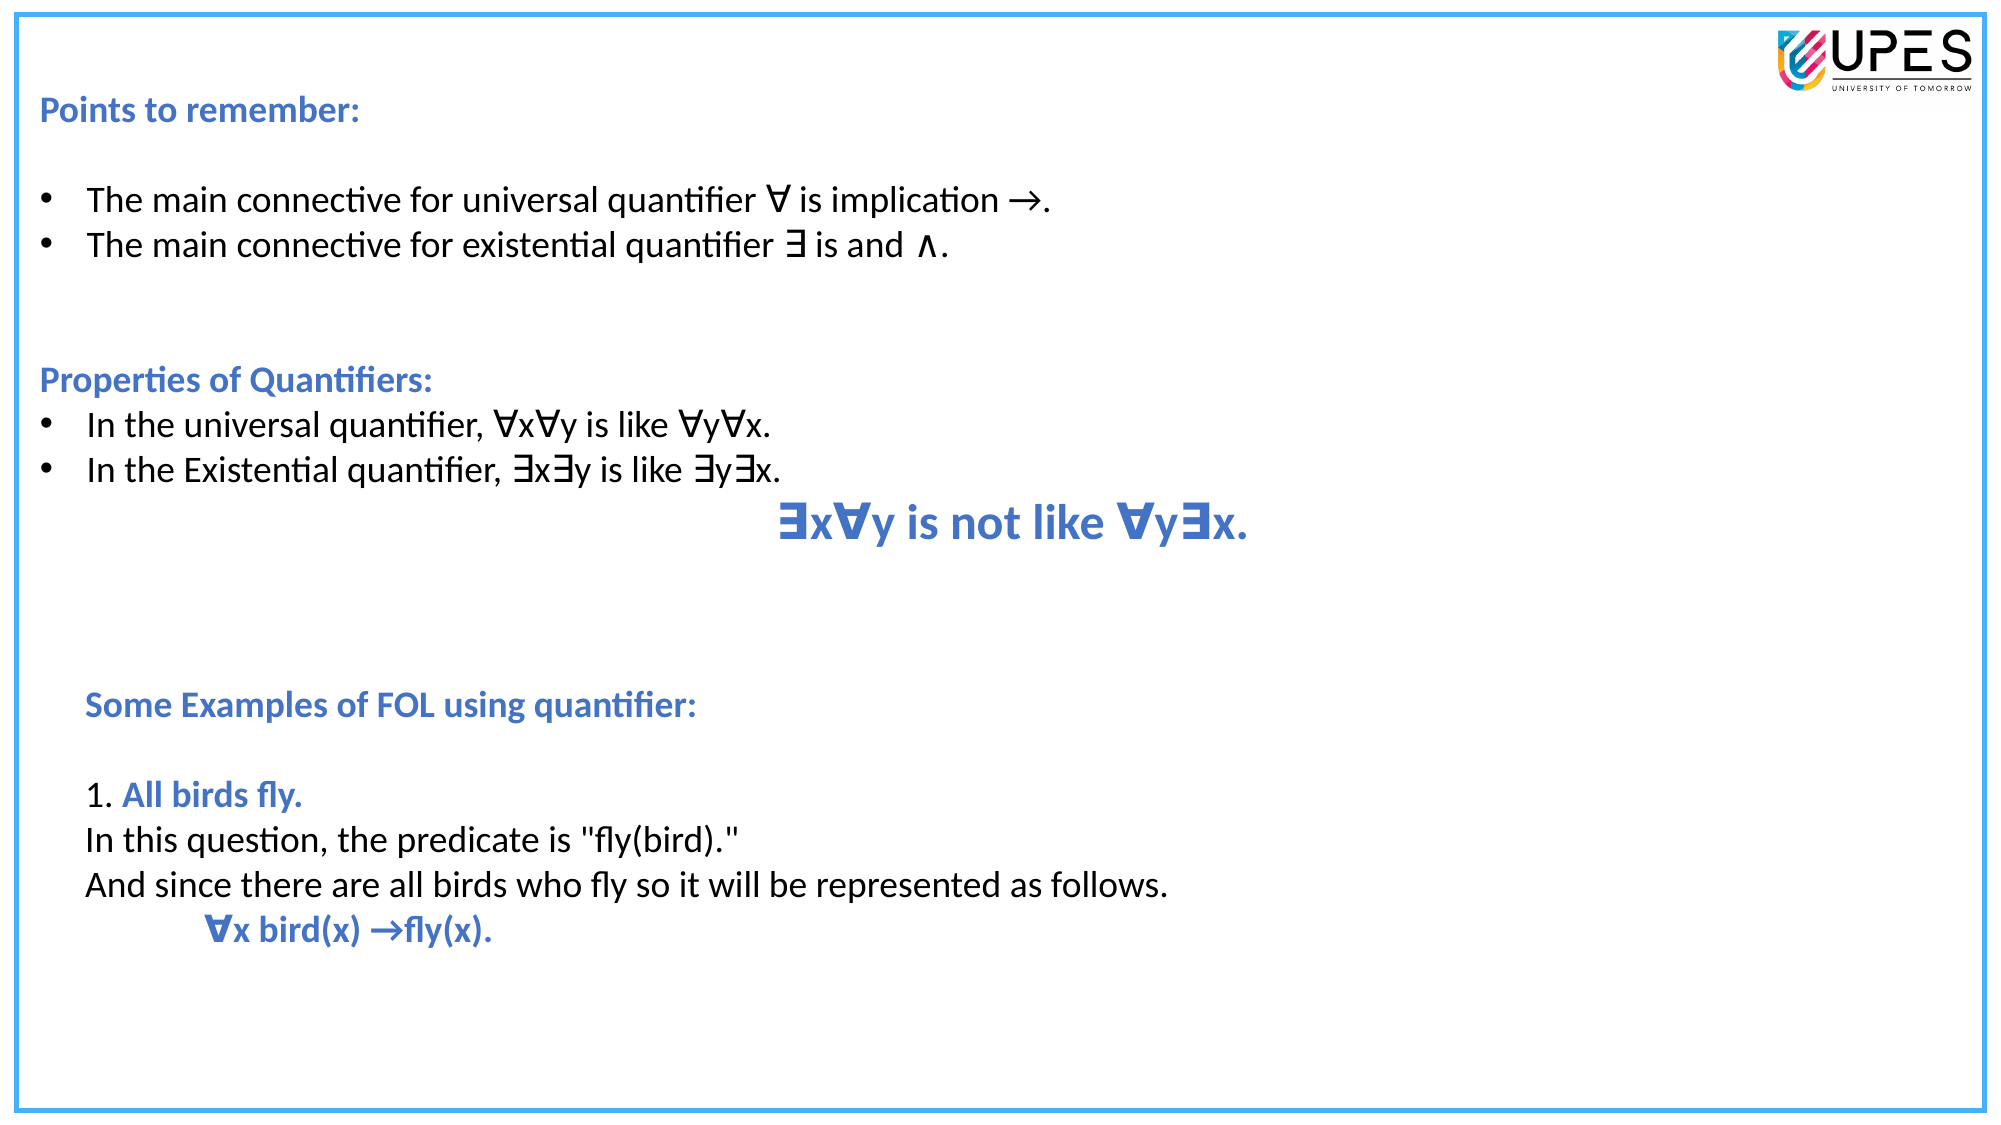

Points to remember:

The main connective for universal quantifier ∀ is implication →.
The main connective for existential quantifier ∃ is and ∧.

Properties of Quantifiers:
In the universal quantifier, ∀x∀y is like ∀y∀x.
In the Existential quantifier, ∃x∃y is like ∃y∃x.
∃x∀y is not like ∀y∃x.
Some Examples of FOL using quantifier:

1. All birds fly.
In this question, the predicate is "fly(bird)."
And since there are all birds who fly so it will be represented as follows.
              ∀x bird(x) →fly(x).